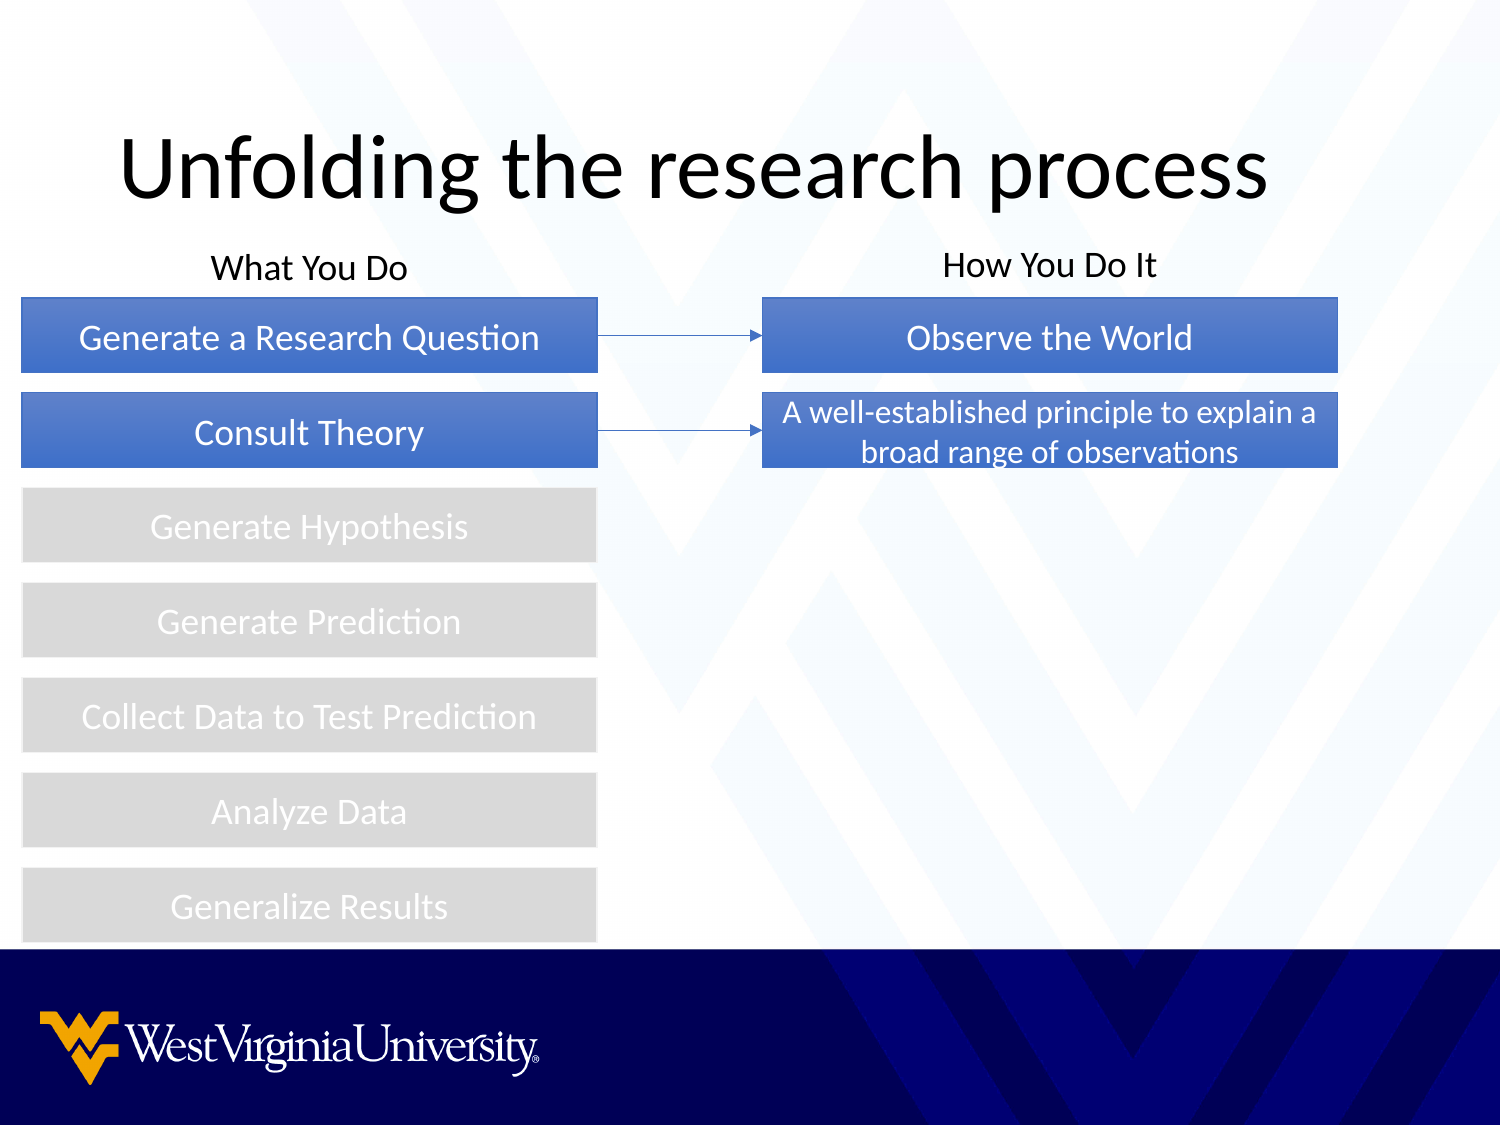

# Unfolding the research process
How You Do It
What You Do
Generate a Research Question
Observe the World
Consult Theory
A well-established principle to explain a broad range of observations
Generate Hypothesis
Generate Prediction
Collect Data to Test Prediction
Analyze Data
Generalize Results